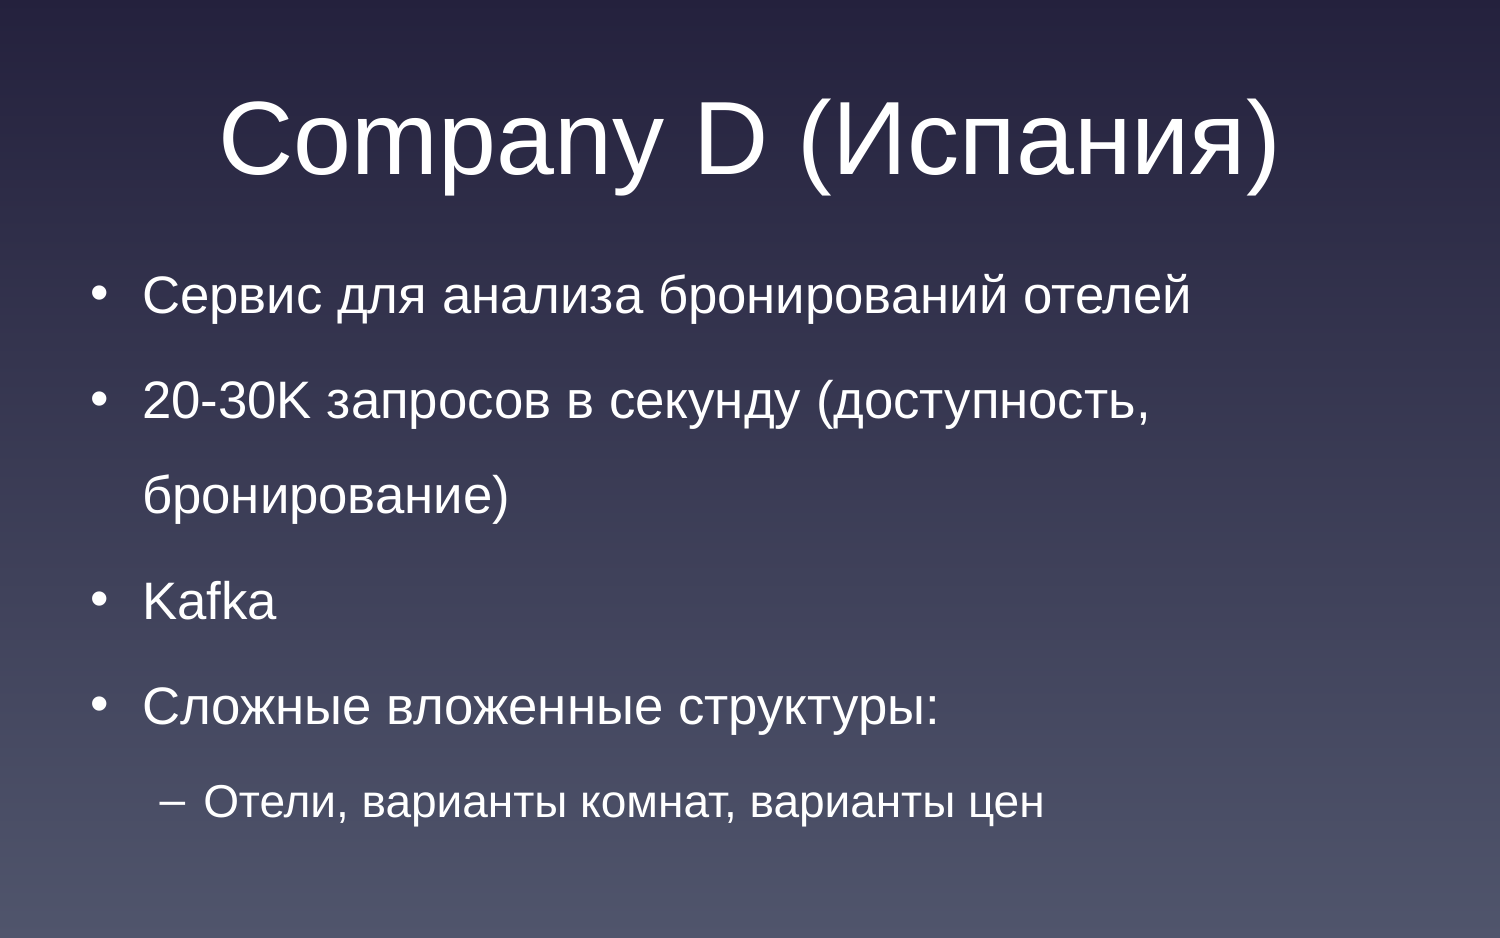

# Company D (Испания)
Сервис для анализа бронирований отелей
20-30K запросов в секунду (доступность, бронирование)
Kafka
Сложные вложенные структуры:
Отели, варианты комнат, варианты цен